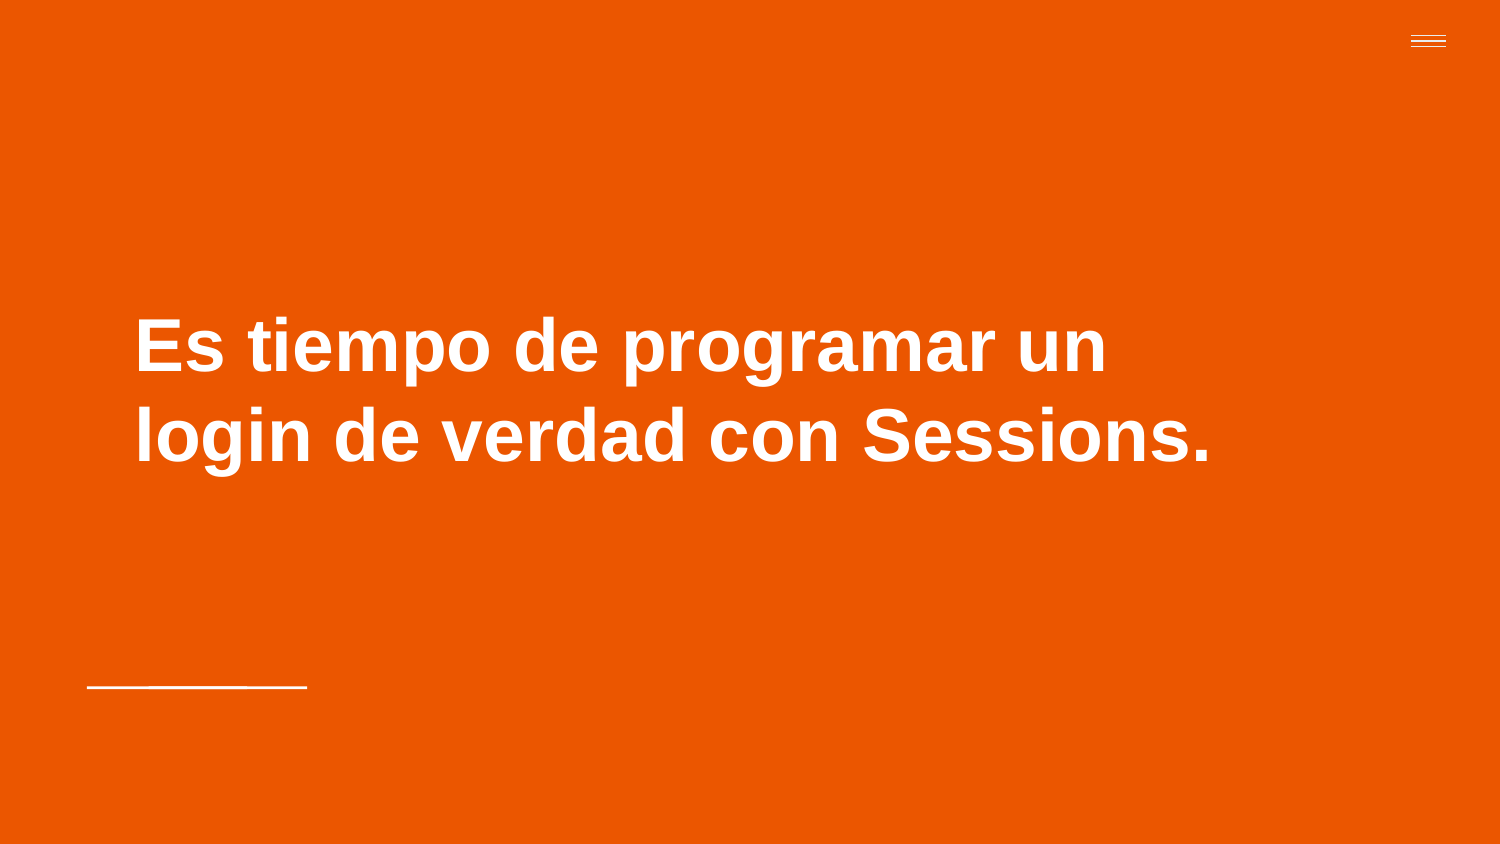

# Es tiempo de programar un login de verdad con Sessions.